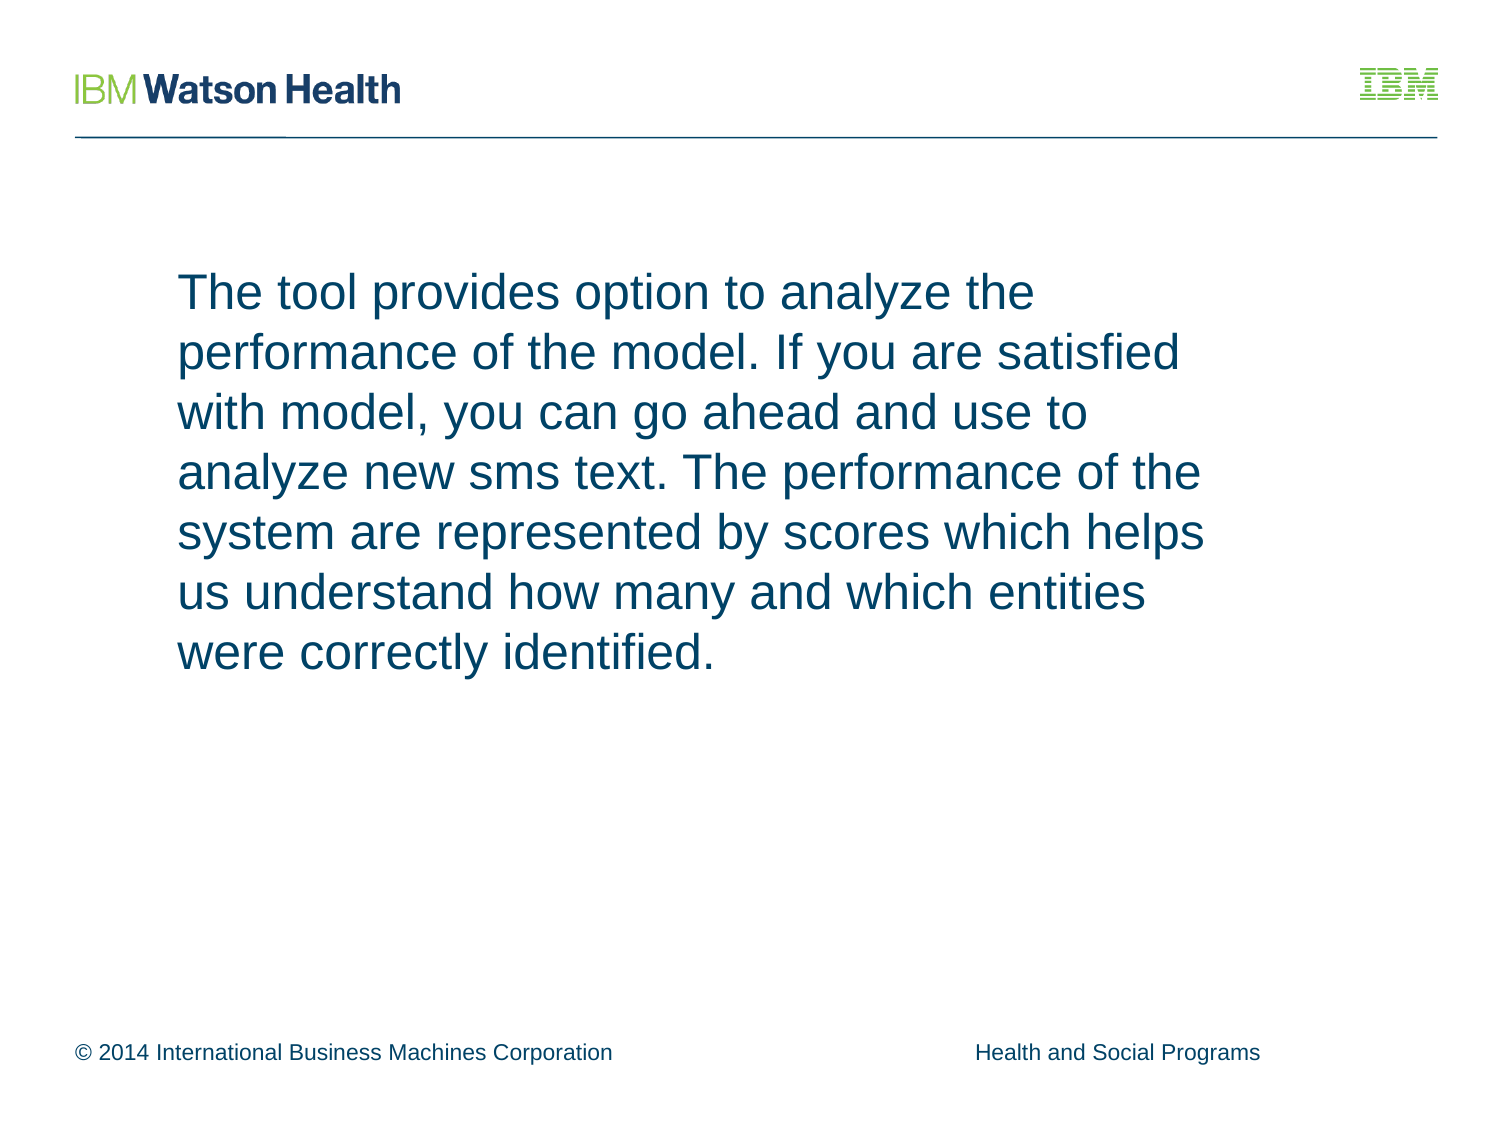

The tool provides option to analyze the performance of the model. If you are satisfied with model, you can go ahead and use to analyze new sms text. The performance of the system are represented by scores which helps us understand how many and which entities were correctly identified.
© 2014 International Business Machines Corporation			Health and Social Programs